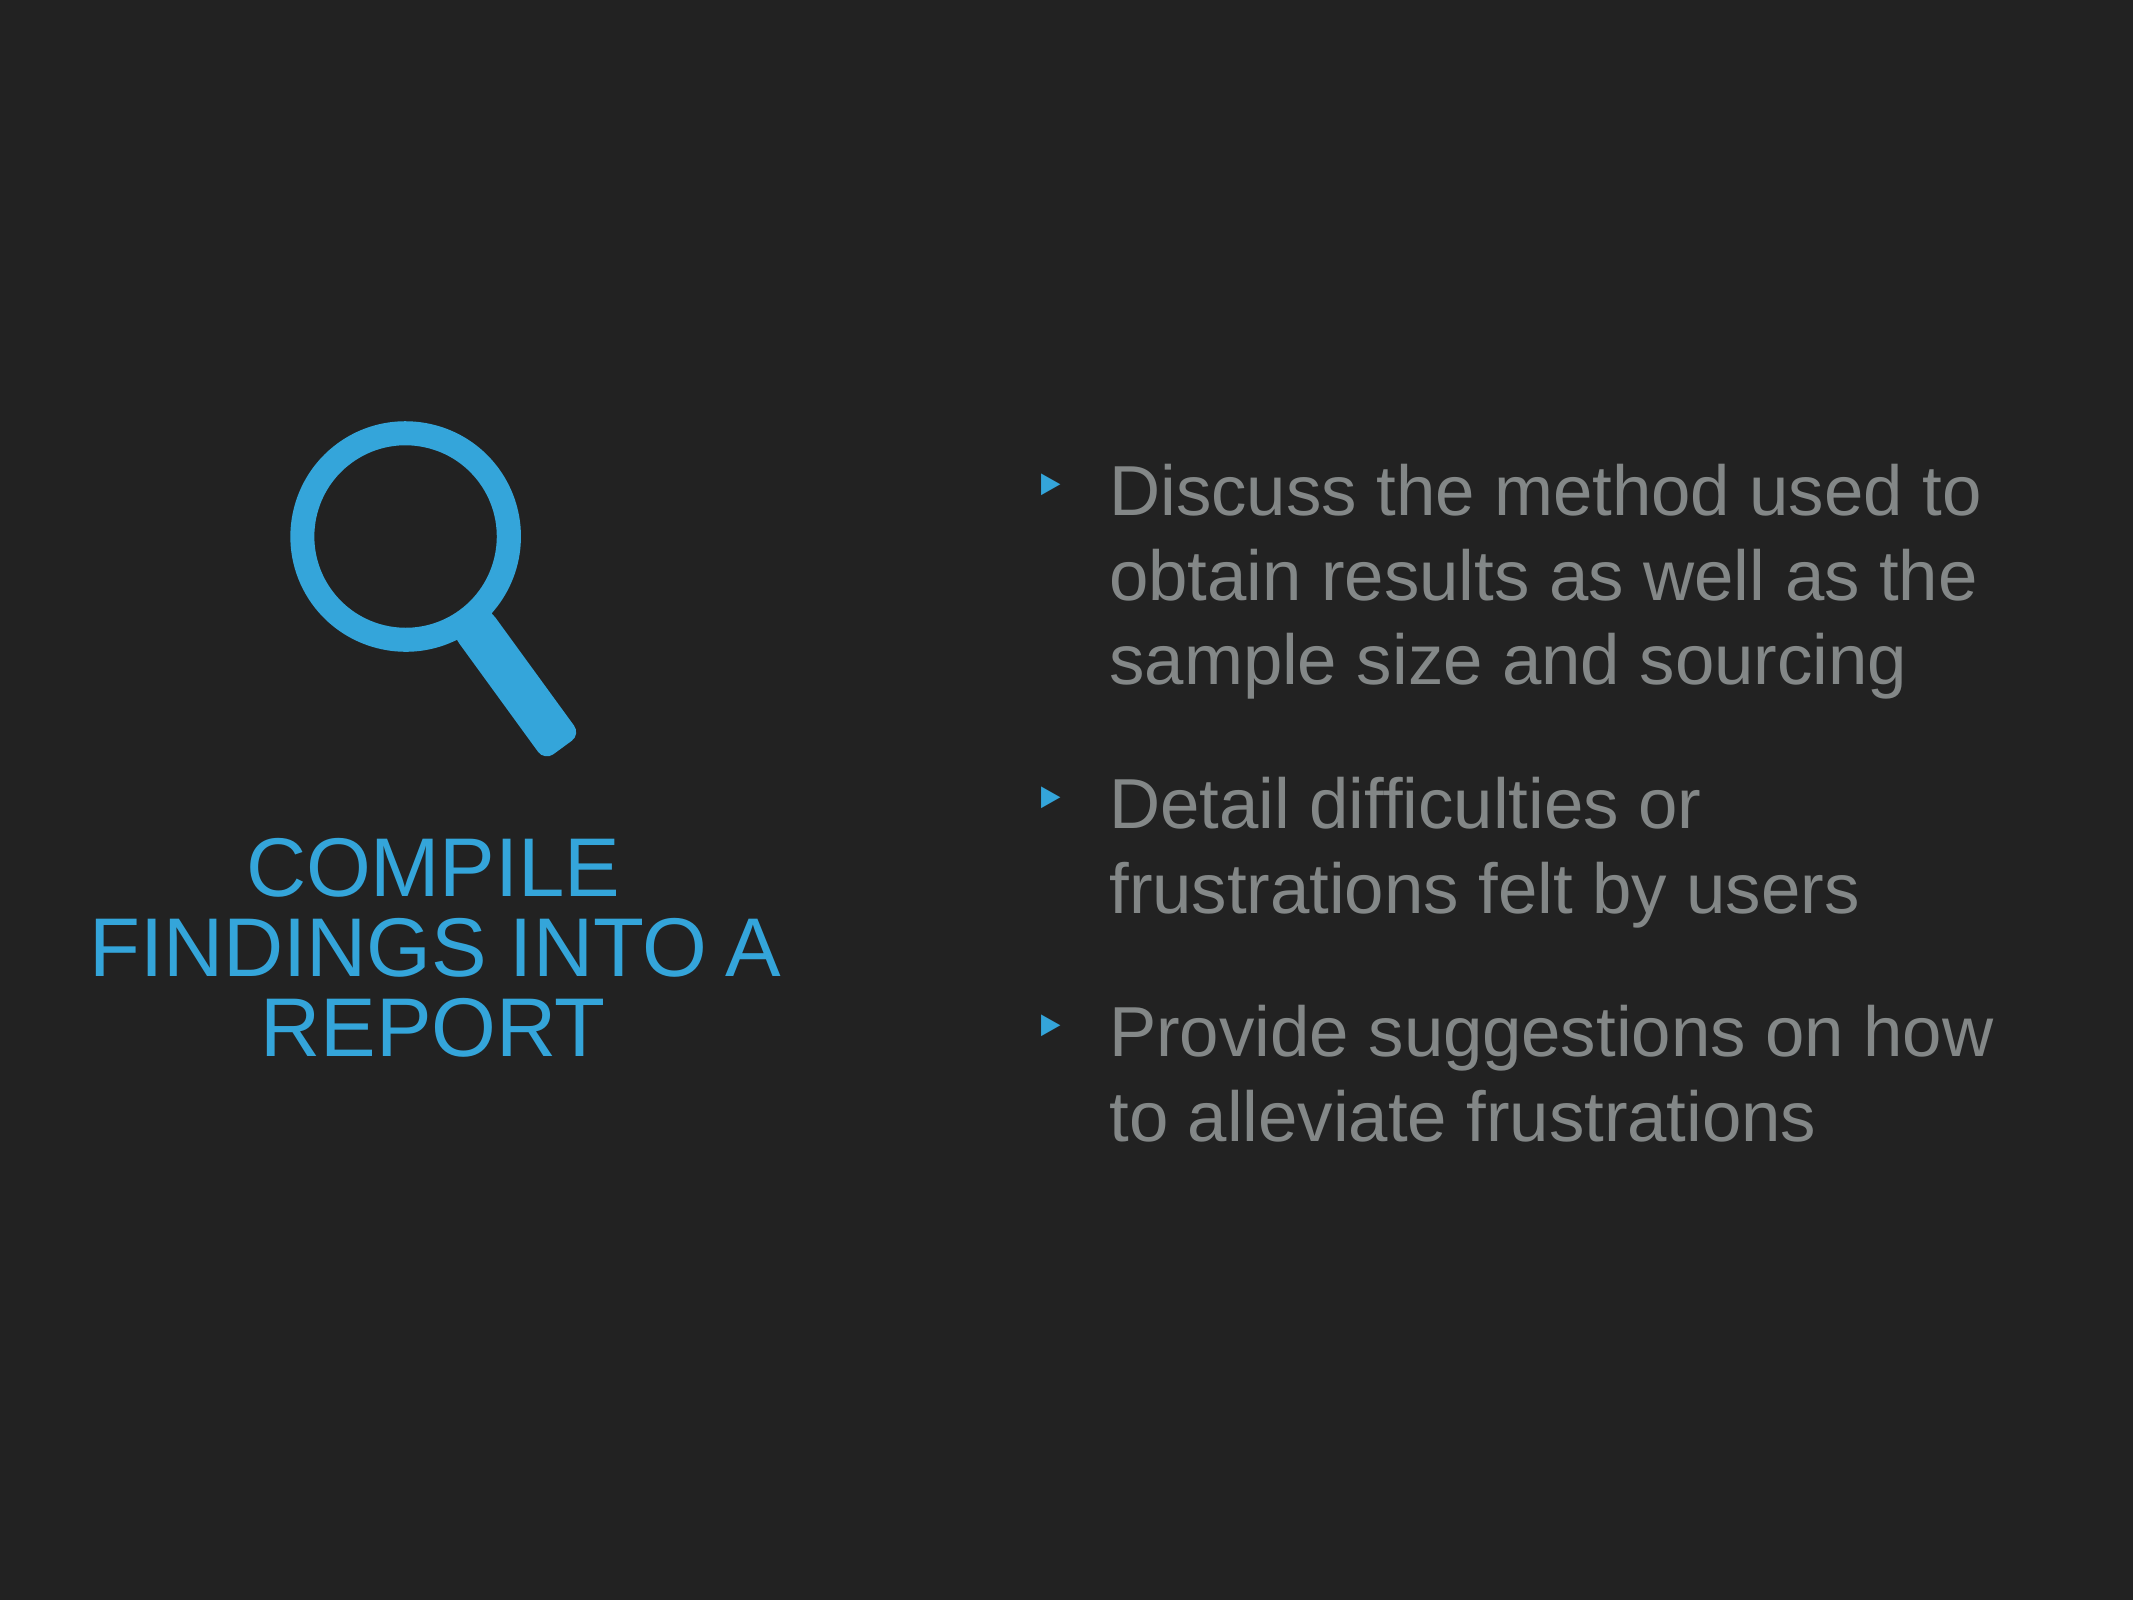

Discuss the method used to obtain results as well as the sample size and sourcing
Detail difficulties or frustrations felt by users
Provide suggestions on how to alleviate frustrations

Compile findings into a report